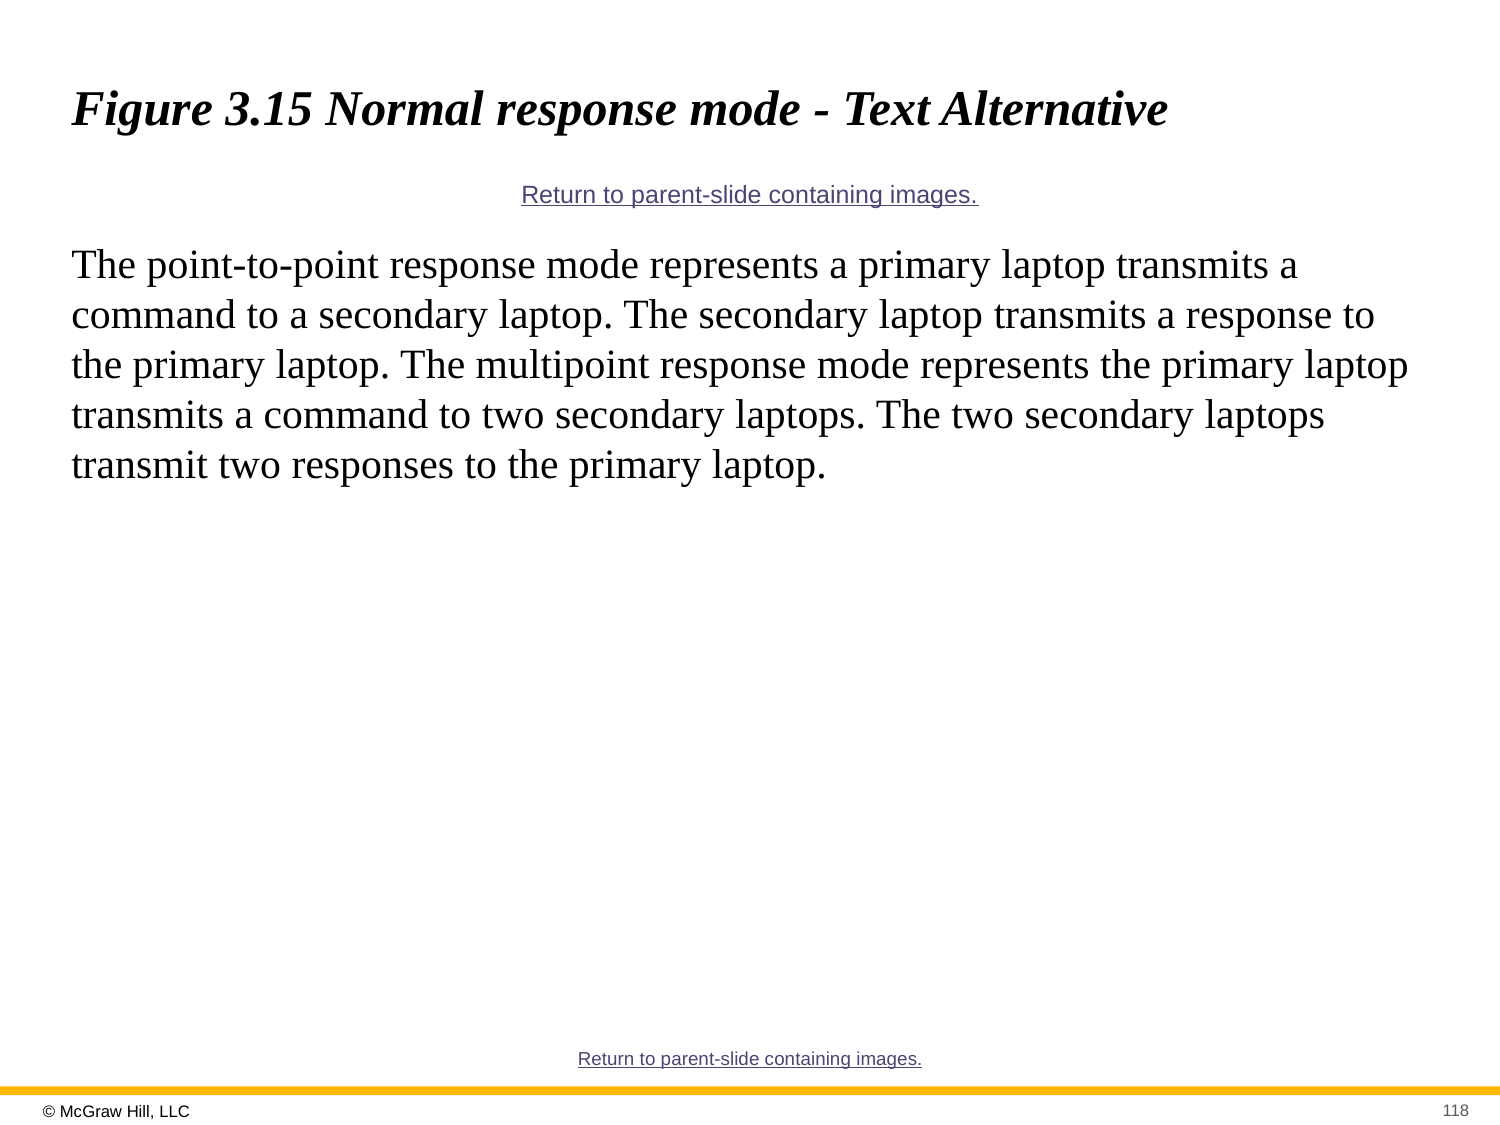

# Figure 3.15 Normal response mode - Text Alternative
Return to parent-slide containing images.
The point-to-point response mode represents a primary laptop transmits a command to a secondary laptop. The secondary laptop transmits a response to the primary laptop. The multipoint response mode represents the primary laptop transmits a command to two secondary laptops. The two secondary laptops transmit two responses to the primary laptop.
Return to parent-slide containing images.
118